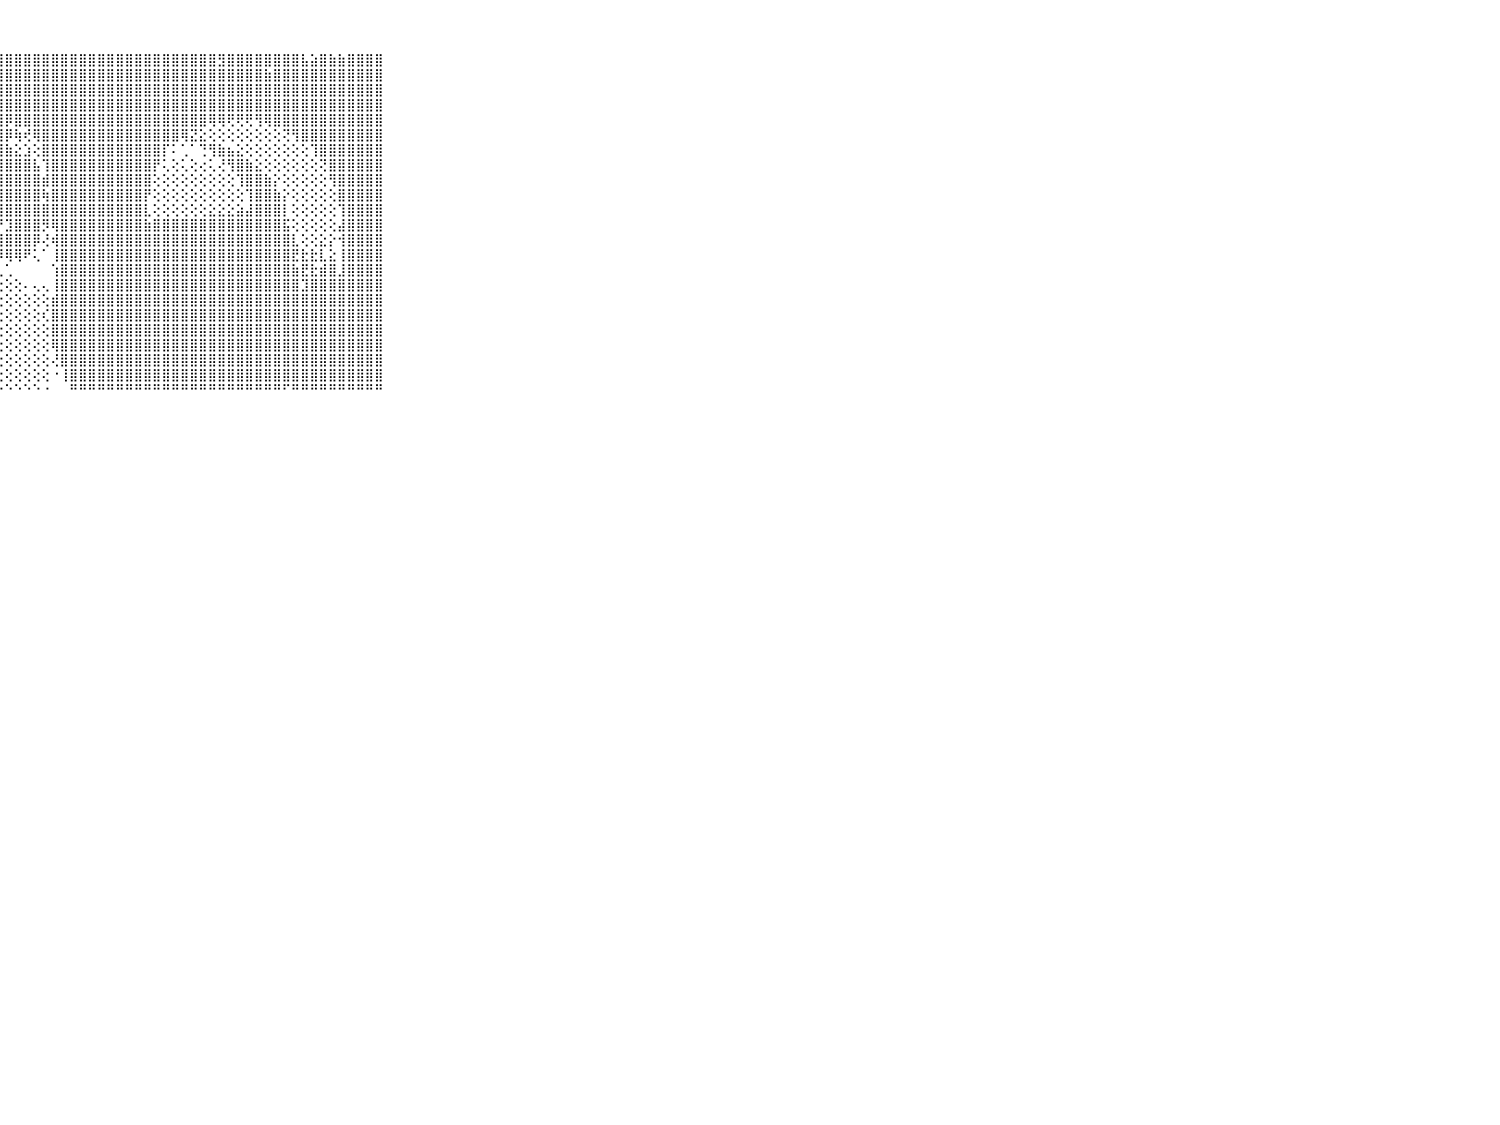

⠀⠀⠀⠀⠀⠀⠀⠀⠀⠀⠀⣿⣿⣿⣿⣿⣿⣿⣿⣿⣿⣿⣿⣿⣿⣿⣿⣿⣿⣿⣿⣿⣿⣿⣿⣿⣿⣿⣿⣿⣿⣿⣿⣿⣿⣿⣿⣿⣿⣿⣿⣻⣿⣿⣿⣿⣿⣿⣿⣿⣧⣵⣿⣷⣷⣿⣿⣿⣿⠀⠀⠀⠀⠀⠀⠀⠀⠀⠀⠀⠀
⠀⠀⠀⠀⠀⠀⠀⠀⠀⠀⠀⣿⣿⣿⣿⣿⣿⣿⣿⣿⣿⣿⣿⣿⣿⣿⣿⣿⣿⣿⣿⣿⣿⣿⣿⣿⣿⣿⣿⣿⣿⣿⣿⣿⣿⣿⣿⣿⣿⣿⣿⣿⣿⣿⣿⣿⣷⣿⣿⣿⣿⣿⣿⣿⣿⣿⣿⣿⣿⠀⠀⠀⠀⠀⠀⠀⠀⠀⠀⠀⠀
⠀⠀⠀⠀⠀⠀⠀⠀⠀⠀⠀⣿⣿⣿⣿⣿⣿⣿⣿⣿⣿⣿⣿⣿⣿⣿⣿⣿⣿⣿⣿⣿⣿⣿⣿⣿⣿⣿⣿⣿⣿⣿⣿⣿⣿⣿⣿⣿⣿⣿⣿⣿⣿⣿⣿⣿⣿⣿⣿⣿⣿⣿⣿⣿⣿⣿⣿⣿⣿⠀⠀⠀⠀⠀⠀⠀⠀⠀⠀⠀⠀
⠀⠀⠀⠀⠀⠀⠀⠀⠀⠀⠀⣿⣿⣿⣿⣿⣿⣿⣿⣿⣿⣿⣿⣿⣿⣿⣿⣿⣿⣿⣿⣿⣿⣿⣿⣿⣿⣿⣿⣿⣿⣿⣿⣿⣿⣿⣿⣿⣿⣿⣿⣿⣿⣿⣿⣿⣿⣿⣿⣿⣿⣿⣿⣿⣿⣿⣿⣿⣿⠀⠀⠀⠀⠀⠀⠀⠀⠀⠀⠀⠀
⠀⠀⠀⠀⠀⠀⠀⠀⠀⠀⠀⢜⢻⣿⣿⣿⣿⣿⣿⣿⣿⣿⣿⣟⣏⣝⣿⣿⡿⣿⣿⣿⣿⣿⣿⣿⣿⣿⣿⣿⣿⣿⣿⣿⣿⣿⣿⣿⣿⣿⢿⢿⢟⢟⢟⢻⢿⣿⣿⣿⣿⣿⣿⣿⣿⣿⣿⣿⣿⠀⠀⠀⠀⠀⠀⠀⠀⠀⠀⠀⠀
⠀⠀⠀⠀⠀⠀⠀⠀⠀⠀⠀⢕⢕⢝⢿⣿⣿⣿⣿⣿⣿⣷⡽⢿⢟⢝⢝⣿⡿⢷⢞⢿⣿⣿⣿⣿⣿⣿⣿⣿⣿⣿⣿⣿⣿⣿⣿⢿⣝⣕⢕⢕⢕⢕⢕⢕⢕⢕⢝⢻⣿⣿⣿⣿⣿⣿⣿⣿⣿⠀⠀⠀⠀⠀⠀⠀⠀⠀⠀⠀⠀
⠀⠀⠀⠀⠀⠀⠀⠀⠀⠀⠀⣧⡕⢕⢕⢹⣿⣿⣿⣿⡗⢑⢕⣱⣧⣟⣿⣿⣷⣕⣱⢕⣿⣿⣿⣿⣿⣿⣿⣿⣿⣿⣿⣿⣿⡏⠅⢁⠁⢙⢻⣷⣦⣕⢕⢕⢕⢕⢕⢕⢕⢹⣿⣿⣿⣿⣿⣿⣿⠀⠀⠀⠀⠀⠀⠀⠀⠀⠀⠀⠀
⠀⠀⠀⠀⠀⠀⠀⠀⠀⠀⠀⣿⣿⣧⣕⢕⢸⣿⣿⣿⣷⣿⣿⣿⣿⣿⣿⣿⣿⣿⣿⣧⢹⣿⣿⣿⣿⣿⣿⣿⣿⣿⣿⣿⡟⢅⢕⢅⢕⢔⢅⢜⢻⣿⣷⣕⢕⢕⢕⢕⢕⢕⢝⣿⣿⣿⣿⣿⣿⠀⠀⠀⠀⠀⠀⠀⠀⠀⠀⠀⠀
⠀⠀⠀⠀⠀⠀⠀⠀⠀⠀⠀⣿⣿⣿⣧⣕⢕⢸⣿⣿⣿⣿⣿⣿⣿⣿⣿⣿⣿⣿⣿⣿⣾⣿⣿⣿⣿⣿⣿⣿⣿⣿⣿⣿⢕⢕⢕⢕⢕⢕⢕⢕⢕⢹⣿⣿⣷⡕⢕⢕⢕⢕⢕⢻⣿⣿⣿⣿⣿⠀⠀⠀⠀⠀⠀⠀⠀⠀⠀⠀⠀
⠀⠀⠀⠀⠀⠀⠀⠀⠀⠀⠀⢸⣿⣿⣿⣿⢇⢜⣿⣿⣿⣿⣿⣿⣿⣿⣿⣿⣿⣿⣿⣿⢷⣿⣿⣿⣿⣿⣿⣿⣿⣿⣿⡟⢕⢕⢕⢕⢕⢕⢕⢕⢕⢕⢹⣿⣿⣷⡕⢕⢕⢕⢕⢕⣿⣿⣿⣿⣿⠀⠀⠀⠀⠀⠀⠀⠀⠀⠀⠀⠀
⠀⠀⠀⠀⠀⠀⠀⠀⠀⠀⠀⣿⣿⣿⣿⣷⢇⡇⢹⣿⣿⣿⣿⣿⣿⣿⣏⣽⣿⣿⣿⣿⣿⣿⣿⣿⣿⣿⣿⣿⣿⣿⣿⣇⢕⢕⢕⢕⢕⢕⣕⣕⣕⣵⣼⣿⣿⣿⡇⢕⢕⢕⢕⢕⢹⣿⣿⣿⣿⠀⠀⠀⠀⠀⠀⠀⠀⠀⠀⠀⠀
⠀⠀⠀⠀⠀⠀⠀⠀⠀⠀⠀⣿⣿⣿⣿⣿⢵⢕⢸⣿⣿⣿⣿⣿⣿⢿⢿⡟⣹⣿⣿⣿⡻⢿⣿⣿⣿⣿⣿⣿⣿⣿⣿⣷⣿⣿⣿⣿⣿⣿⣿⣿⣿⣿⣿⣿⣿⣿⣯⢕⢕⢕⢕⢕⣼⣿⣿⣿⣿⠀⠀⠀⠀⠀⠀⠀⠀⠀⠀⠀⠀
⠀⠀⠀⠀⠀⠀⠀⠀⠀⠀⠀⣿⣿⣿⣿⣿⡕⣜⣹⣿⣿⣿⣿⣿⣿⣿⣿⣿⣿⣿⣿⡿⢜⢾⣿⣿⣿⣿⣿⣿⣿⣿⣿⣿⣿⣿⣿⣿⣿⣿⣿⣿⣿⣿⣿⣿⣿⣿⣿⣇⢕⢕⣕⡕⢺⣿⣿⣿⣿⠀⠀⠀⠀⠀⠀⠀⠀⠀⠀⠀⠀
⠀⠀⠀⠀⠀⠀⠀⠀⠀⠀⠀⣿⣿⣿⣿⣿⢕⢕⢸⣿⣿⣿⣿⣿⢻⣿⣿⡿⢿⢿⠟⢅⠁⢸⣿⣿⣿⣿⣿⣿⣿⣿⣿⣿⣿⣿⣿⣿⣿⣿⣿⣿⣿⣿⣿⣿⣿⣿⣿⣟⣗⣗⣇⣕⢸⣿⣿⣿⣿⠀⠀⠀⠀⠀⠀⠀⠀⠀⠀⠀⠀
⠀⠀⠀⠀⠀⠀⠀⠀⠀⠀⠀⣿⣿⣿⣿⣿⣇⣕⣽⣿⣿⣿⣿⣿⢸⡜⢝⢇⢁⠀⠀⠀⠀⢱⣿⣿⣿⣿⣿⣿⣿⣿⣿⣿⣿⣿⣿⣿⣿⣿⣿⣿⣿⣿⣿⣿⣿⣿⣿⣷⣟⣗⣾⣿⣸⣿⣿⣿⣿⠀⠀⠀⠀⠀⠀⠀⠀⠀⠀⠀⠀
⠀⠀⠀⠀⠀⠀⠀⠀⠀⠀⠀⣿⣿⣿⣿⣿⢵⣷⣿⣿⣿⣿⣿⣿⢸⣵⣇⢕⢕⢕⠄⢄⢄⢸⣿⣿⣿⣿⣿⣿⣿⣿⣿⣿⣿⣿⣿⣿⣿⣿⣿⣿⣿⣿⣿⣿⣿⣿⣿⣿⣹⣿⣿⣿⣿⣿⣿⣿⣿⠀⠀⠀⠀⠀⠀⠀⠀⠀⠀⠀⠀
⠀⠀⠀⠀⠀⠀⠀⠀⠀⠀⠀⣿⣿⣿⣿⣿⣿⣿⣿⣿⣿⣿⣿⣿⣇⢟⡕⢕⢕⢕⢕⢕⢕⣾⣿⣿⣿⣿⣿⣿⣿⣿⣿⣿⣿⣿⣿⣿⣿⣿⣿⣿⣿⣿⣿⣿⣿⣿⣿⣿⣿⣿⣿⣿⣿⣿⣿⣿⣿⠀⠀⠀⠀⠀⠀⠀⠀⠀⠀⠀⠀
⠀⠀⠀⠀⠀⠀⠀⠀⠀⠀⠀⣿⣿⣿⣿⣿⣿⣿⣿⣿⣿⣿⣿⣿⣿⣷⡇⢕⢕⢕⢕⢕⢎⣿⣿⣿⣿⣿⣿⣿⣿⣿⣿⣿⣿⣿⣿⣿⣿⣿⣿⣿⣿⣿⣿⣿⣿⣿⣿⣿⣿⣿⣿⣿⣿⣿⣿⣿⣿⠀⠀⠀⠀⠀⠀⠀⠀⠀⠀⠀⠀
⠀⠀⠀⠀⠀⠀⠀⠀⠀⠀⠀⣿⣿⣿⣿⣿⣿⣿⣿⣿⣿⣿⣿⣿⣿⣿⣇⢐⢕⢕⢕⢕⢕⣿⣿⣿⣿⣿⣿⣿⣿⣿⣿⣿⣿⣿⣿⣿⣿⣿⣿⣿⣿⣿⣿⣿⣿⣿⣿⣿⣿⣿⣿⣿⣿⣿⣿⣿⣿⠀⠀⠀⠀⠀⠀⠀⠀⠀⠀⠀⠀
⠀⠀⠀⠀⠀⠀⠀⠀⠀⠀⠀⣿⣿⣿⣿⣿⣿⣿⣿⣿⣿⣿⣿⣿⣿⣿⣿⢕⢕⢕⢕⢕⢕⢿⣿⣿⣿⣿⣿⣿⣿⣿⣿⣿⣿⣿⣿⣿⣿⣿⣿⣿⣿⣿⣿⣿⣿⣿⣿⣿⣿⣿⣿⣿⣿⣿⣿⣿⣿⠀⠀⠀⠀⠀⠀⠀⠀⠀⠀⠀⠀
⠀⠀⠀⠀⠀⠀⠀⠀⠀⠀⠀⣿⣿⣿⣿⣿⣿⣿⣿⣿⣿⣿⣿⣿⣿⣿⣿⢕⢕⢕⢕⢕⢕⢜⣿⣿⣿⣿⣿⣿⣿⣿⣿⣿⣿⣿⣿⣿⣿⣿⣿⣿⣿⣿⣿⣿⣿⣿⣿⣿⣿⣿⣿⣿⣿⣿⣿⣿⣿⠀⠀⠀⠀⠀⠀⠀⠀⠀⠀⠀⠀
⠀⠀⠀⠀⠀⠀⠀⠀⠀⠀⠀⣿⣿⣿⣿⣿⣿⣿⣿⣿⣿⣿⣿⣿⣿⣿⣿⢕⢕⢕⢕⢕⢕⠐⢸⣿⣿⣿⣿⣿⣿⣿⣿⣿⣿⣿⣿⣿⣿⣿⣿⣿⣿⣿⣿⣿⣿⣿⣿⣿⣿⣿⣿⣿⣿⣿⣿⣿⣿⠀⠀⠀⠀⠀⠀⠀⠀⠀⠀⠀⠀
⠀⠀⠀⠀⠀⠀⠀⠀⠀⠀⠀⠛⠛⠛⠛⠛⠛⠛⠛⠛⠛⠛⠛⠛⠛⠛⠛⠑⠑⠑⠑⠑⠐⠀⠀⠛⠛⠛⠛⠛⠛⠛⠛⠛⠛⠛⠛⠛⠛⠛⠛⠛⠛⠛⠛⠛⠛⠛⠋⠛⠛⠛⠛⠛⠛⠛⠛⠛⠛⠀⠀⠀⠀⠀⠀⠀⠀⠀⠀⠀⠀